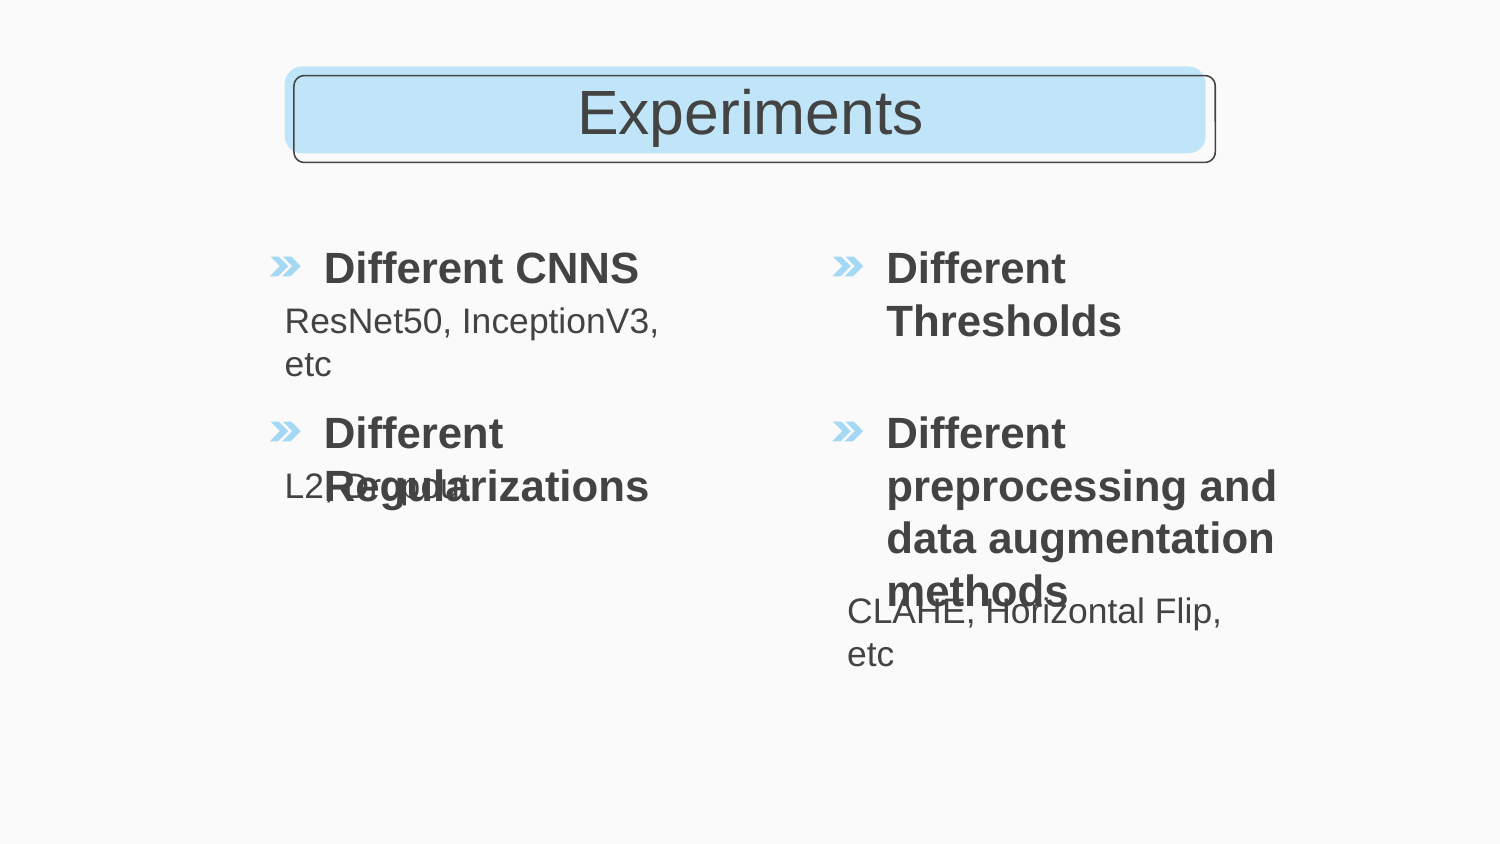

Experiments
# Different CNNS
Different Thresholds

ResNet50, InceptionV3, etc
Different Regularizations
Different preprocessing and data augmentation methods

L2, Dropout
CLAHE, Horizontal Flip, etc